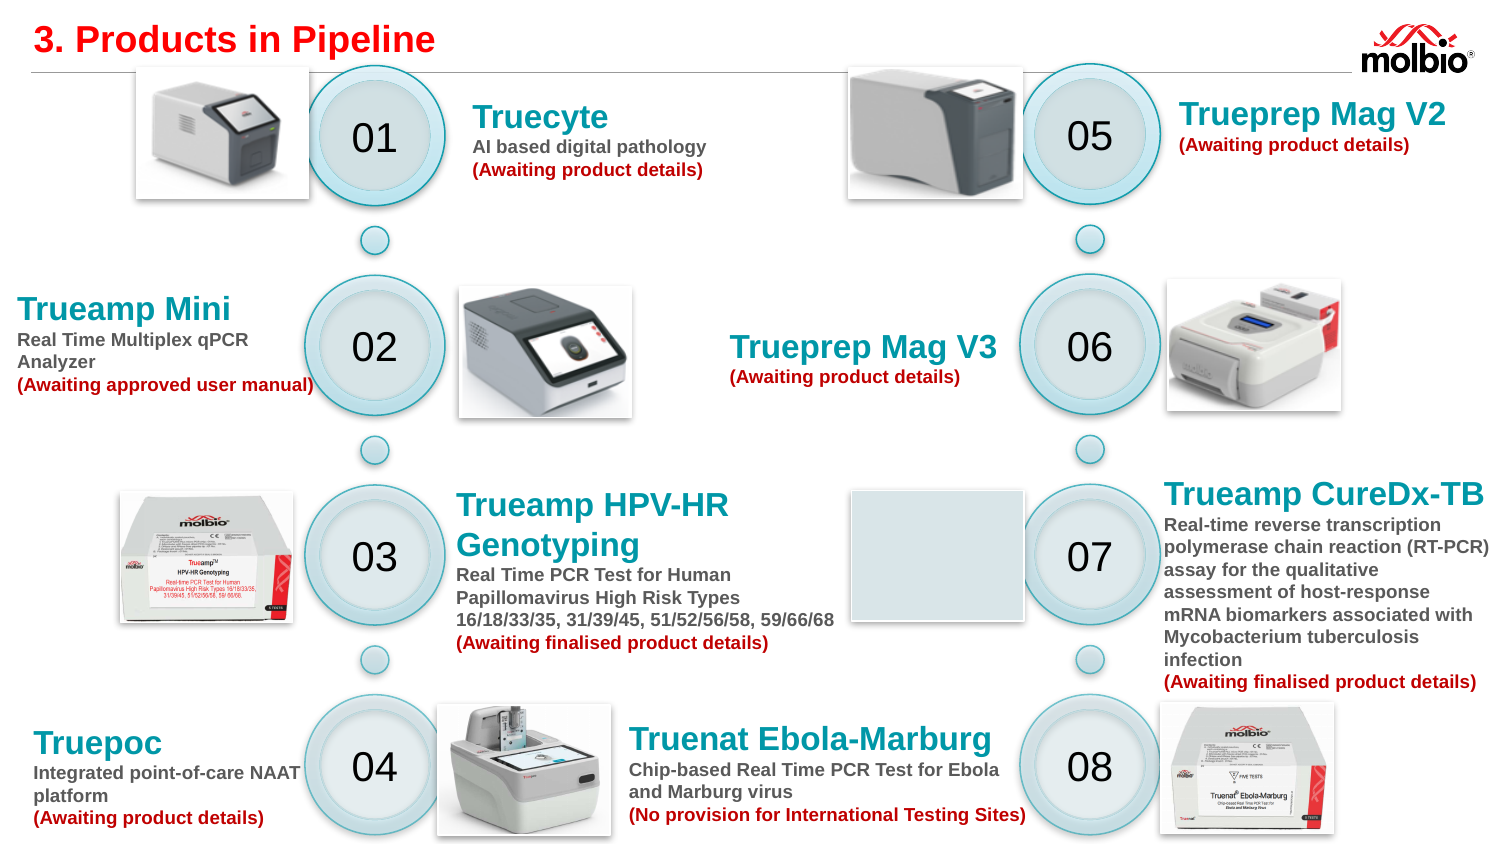

# 3. Products in Pipeline
05
06
07
08
01
02
03
04
Trueprep Mag V2
(Awaiting product details)

Truecyte
AI based digital pathology
(Awaiting product details)
Trueamp Mini
Real Time Multiplex qPCR Analyzer
(Awaiting approved user manual)
Trueprep Mag V3
(Awaiting product details)

Trueamp CureDx-TB
Real-time reverse transcription polymerase chain reaction (RT-PCR) assay for the qualitative assessment of host-response mRNA biomarkers associated with Mycobacterium tuberculosis infection
(Awaiting finalised product details)
Trueamp HPV-HR Genotyping
Real Time PCR Test for Human Papillomavirus High Risk Types 16/18/33/35, 31/39/45, 51/52/56/58, 59/66/68
(Awaiting finalised product details)
Truenat Ebola-Marburg
Chip-based Real Time PCR Test for Ebola and Marburg virus
(No provision for International Testing Sites)
Truepoc
Integrated point-of-care NAAT platform
(Awaiting product details)